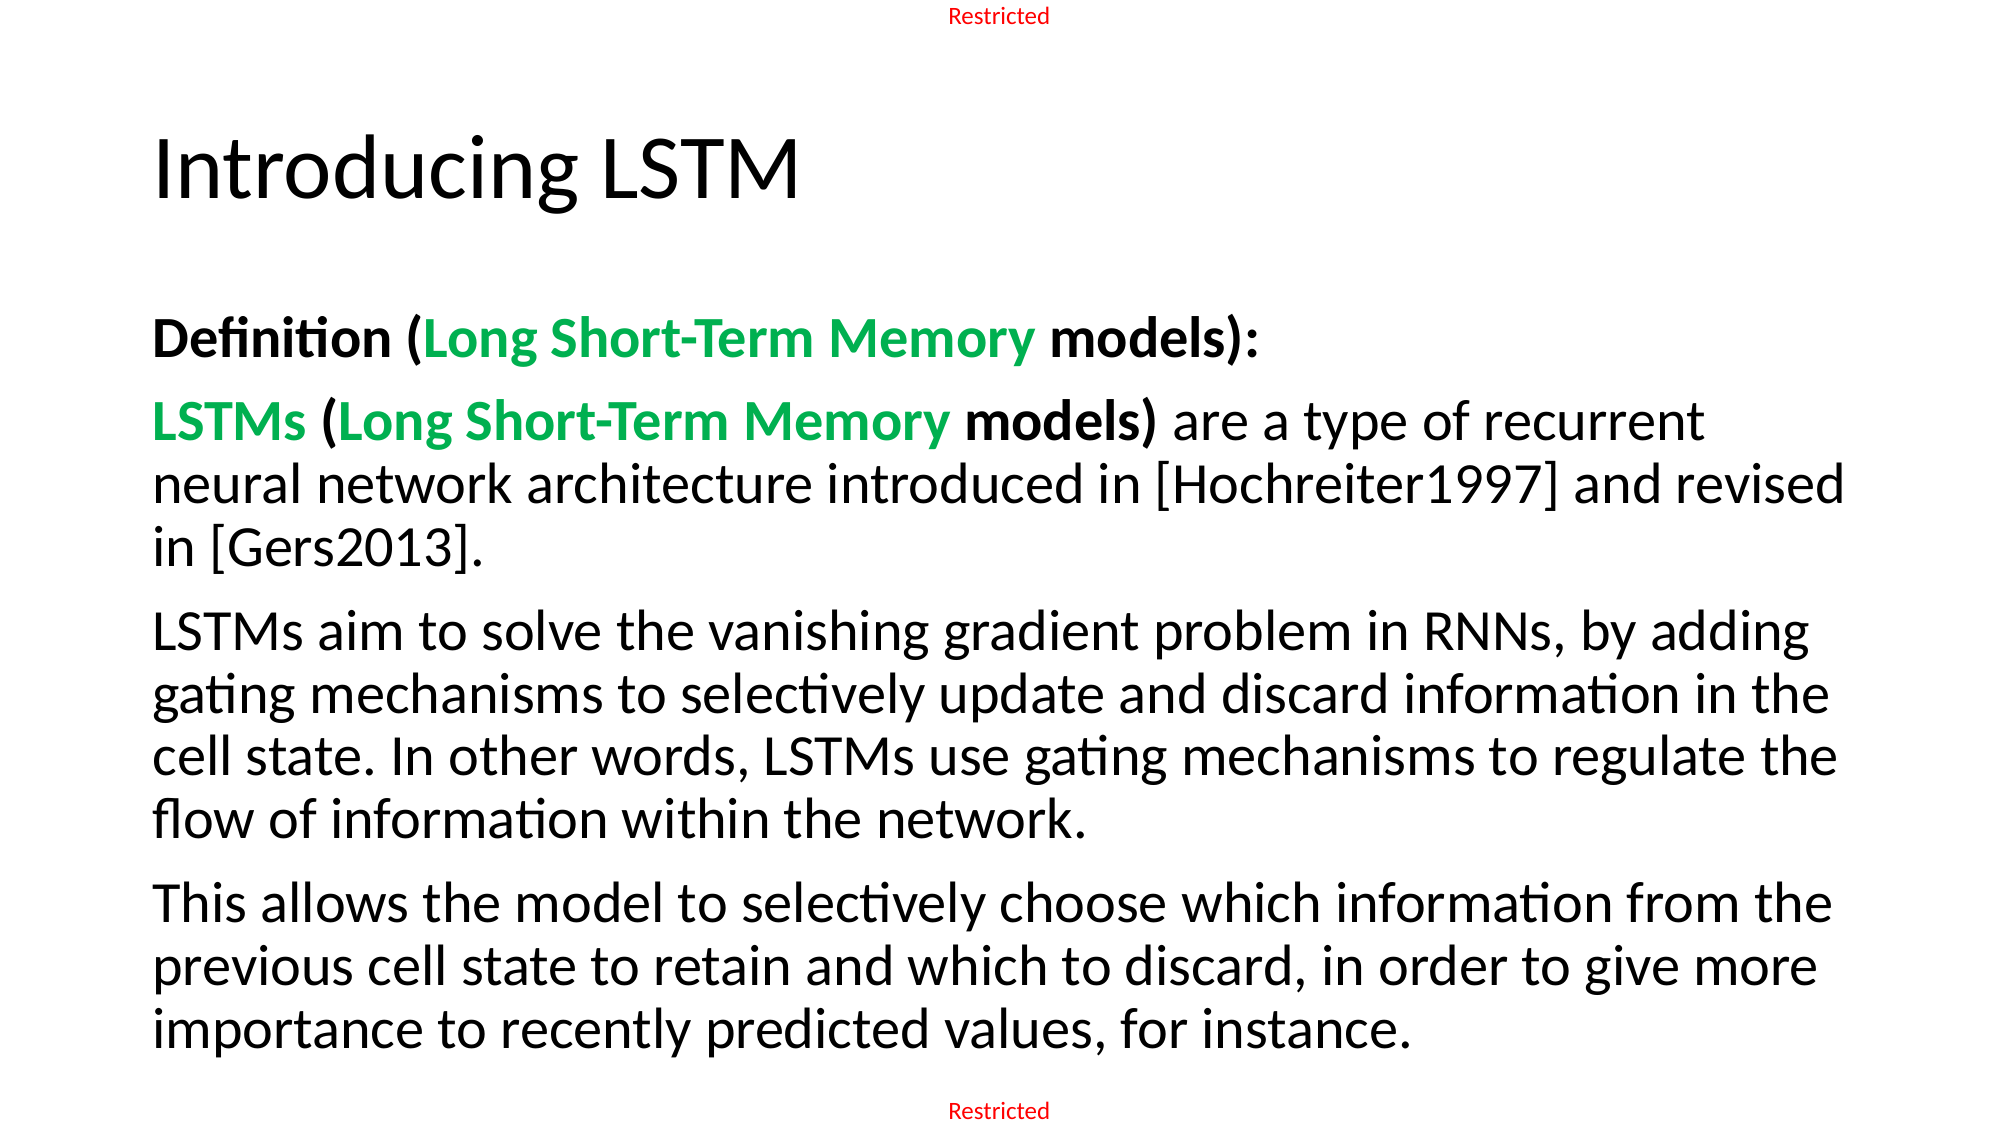

# Introducing LSTM
Definition (Long Short-Term Memory models):
LSTMs (Long Short-Term Memory models) are a type of recurrent neural network architecture introduced in [Hochreiter1997] and revised in [Gers2013].
LSTMs aim to solve the vanishing gradient problem in RNNs, by adding gating mechanisms to selectively update and discard information in the cell state. In other words, LSTMs use gating mechanisms to regulate the flow of information within the network.
This allows the model to selectively choose which information from the previous cell state to retain and which to discard, in order to give more importance to recently predicted values, for instance.